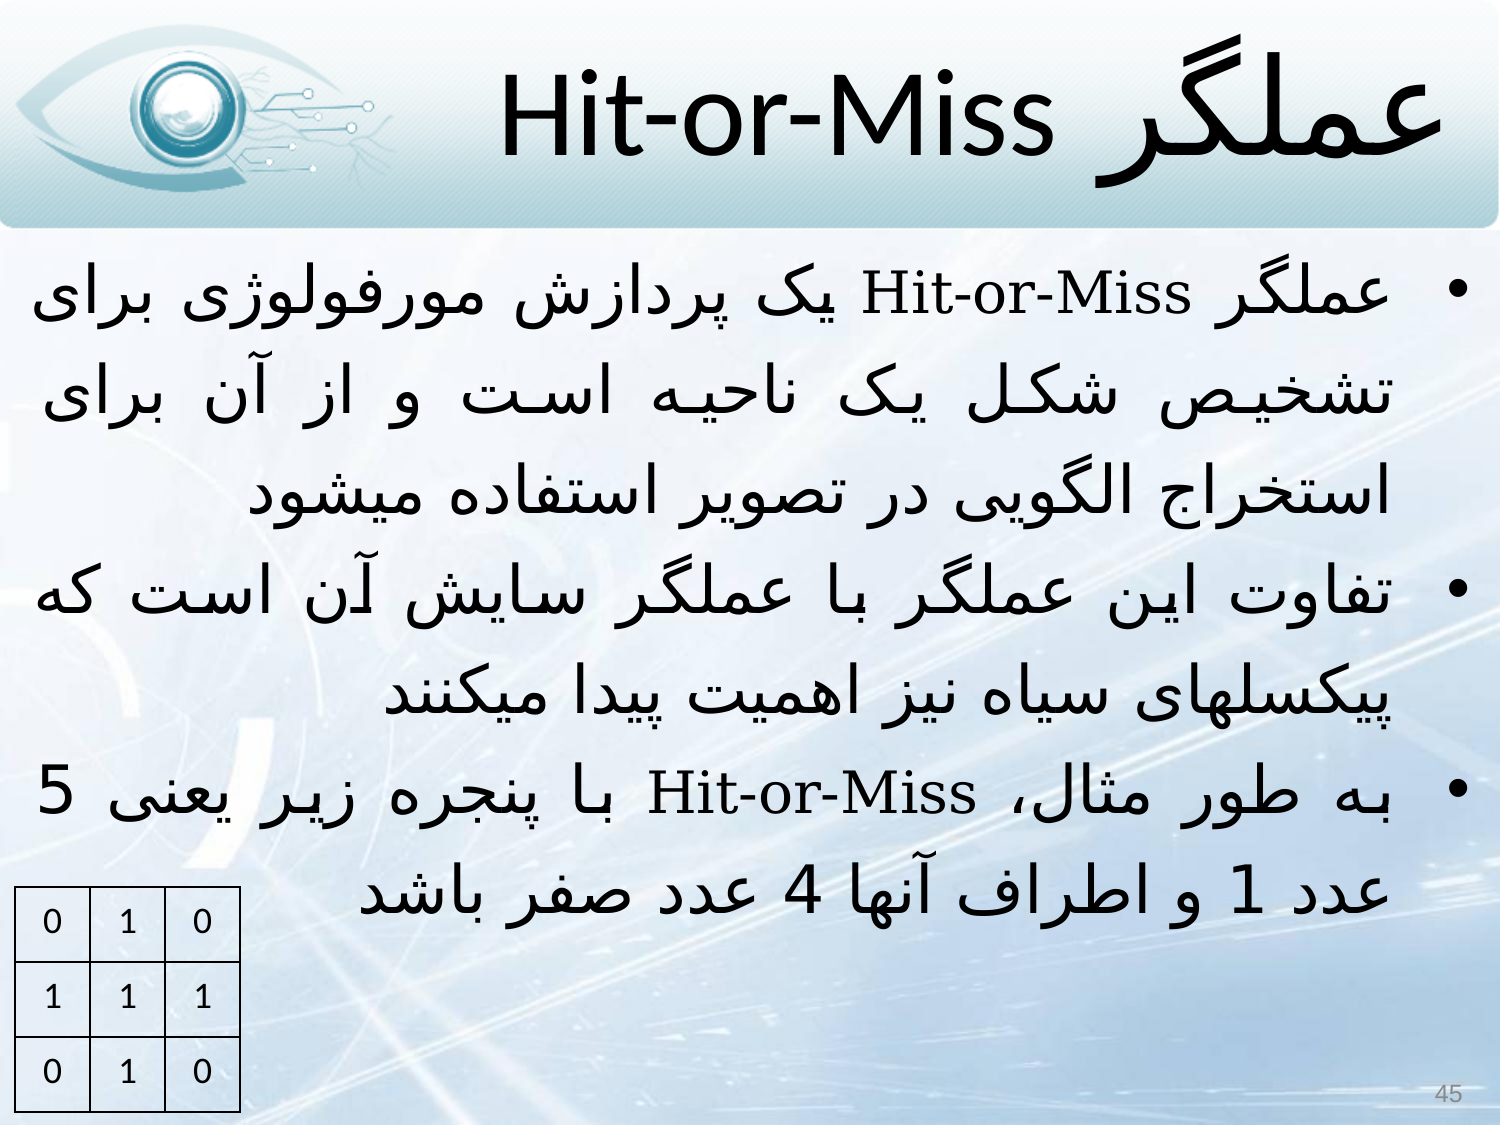

# عملگر Hit-or-Miss
عملگر Hit-or-Miss یک پردازش مورفولوژی برای تشخیص شکل یک ناحیه است و از آن برای استخراج الگویی در تصویر استفاده می‏شود
تفاوت این عملگر با عملگر سایش آن است که پیکسل‏های سیاه نیز اهمیت پیدا می‏کنند
به طور مثال، Hit-or-Miss با پنجره زیر یعنی 5 عدد 1 و اطراف آنها 4 عدد صفر باشد
| 0 | 1 | 0 |
| --- | --- | --- |
| 1 | 1 | 1 |
| 0 | 1 | 0 |
45